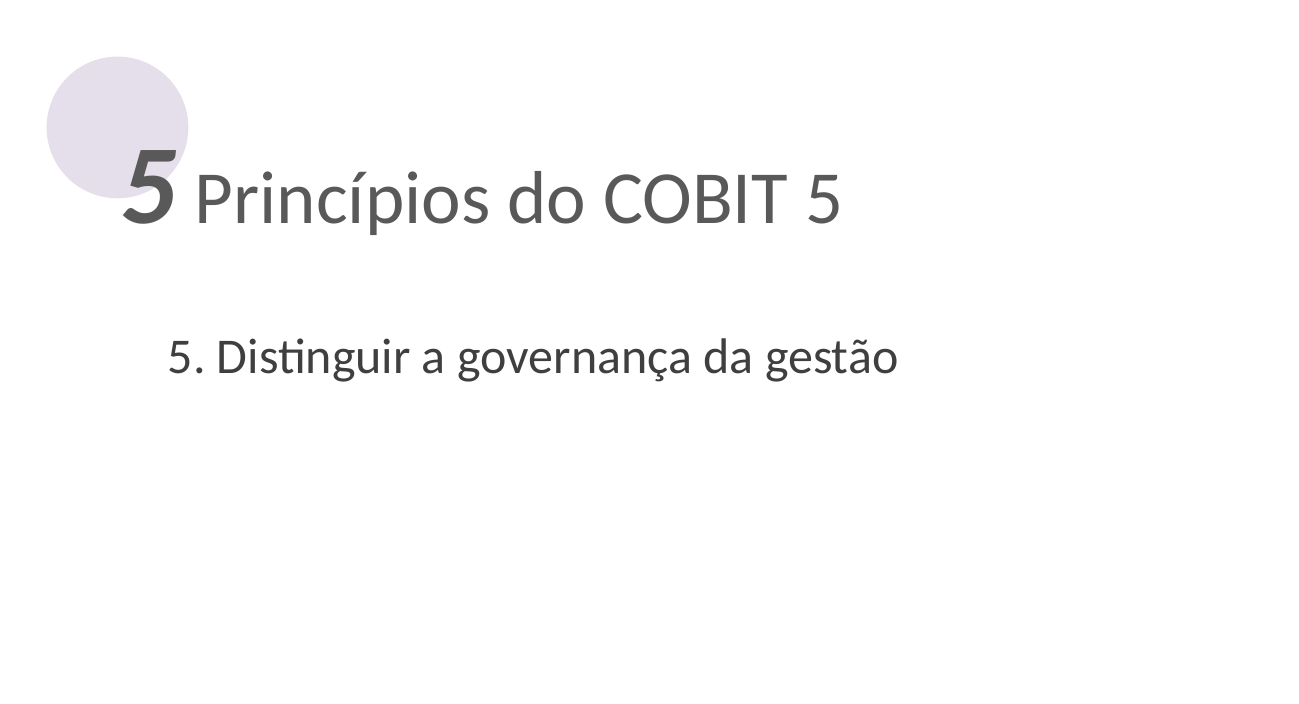

5 Princípios do COBIT 5
5. Distinguir a governança da gestão